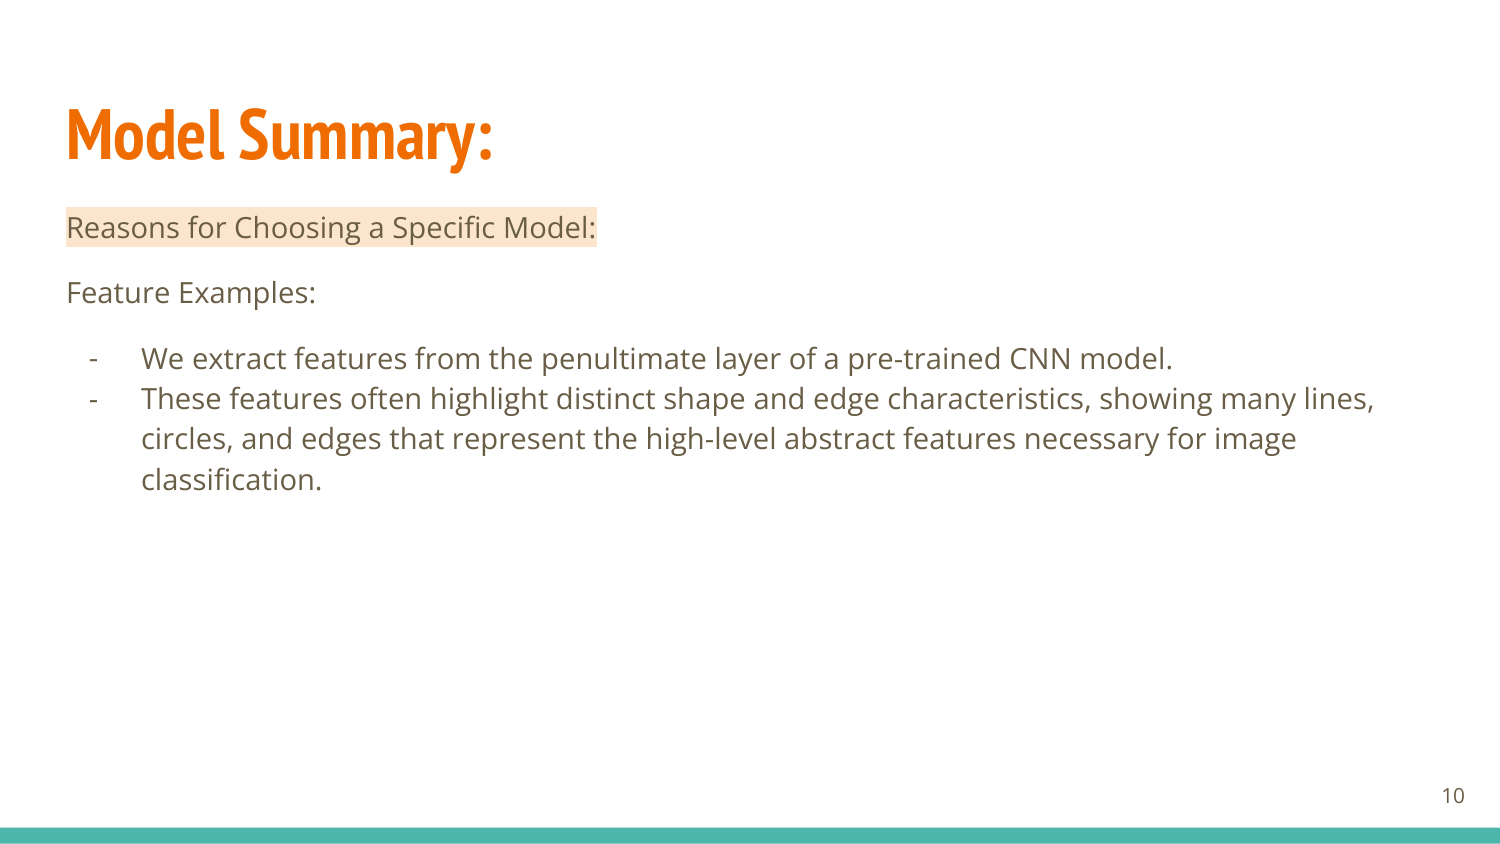

# Model Summary:
Reasons for Choosing a Specific Model:
Feature Examples:
We extract features from the penultimate layer of a pre-trained CNN model.
These features often highlight distinct shape and edge characteristics, showing many lines, circles, and edges that represent the high-level abstract features necessary for image classification.

10